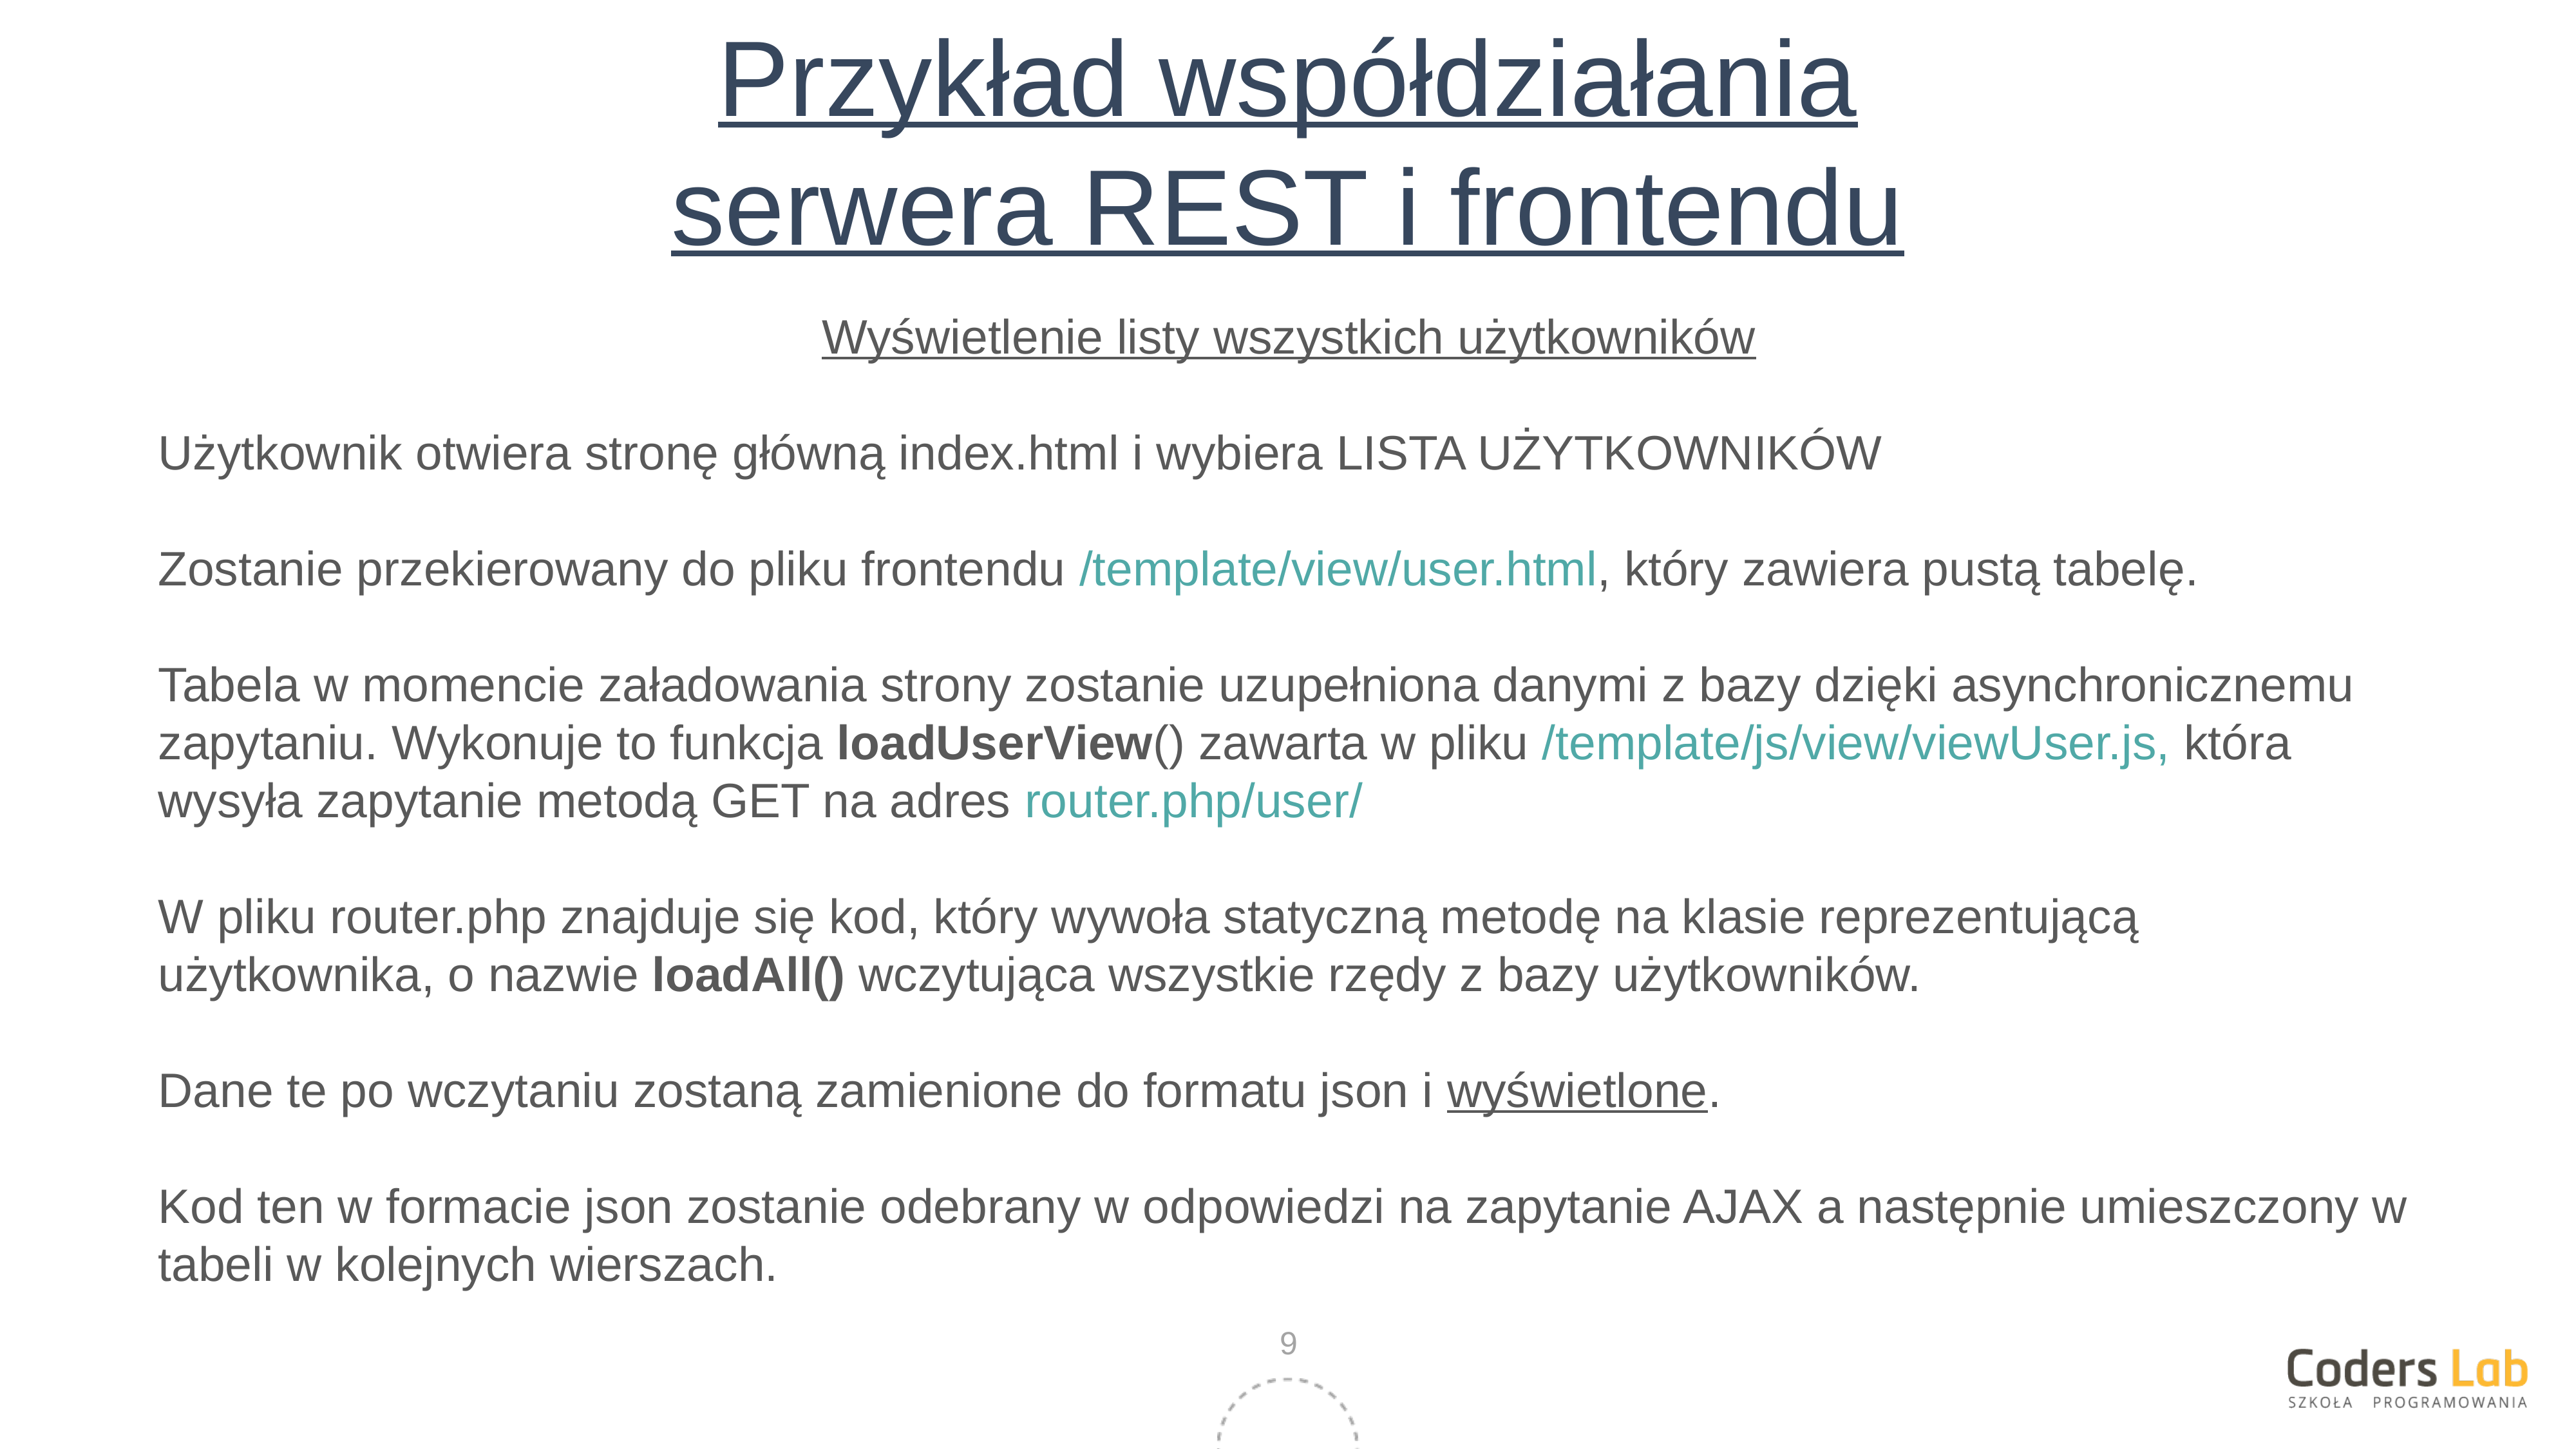

# Przykład współdziałania serwera REST i frontendu

Wyświetlenie listy wszystkich użytkowników

Użytkownik otwiera stronę główną index.html i wybiera LISTA UŻYTKOWNIKÓW

Zostanie przekierowany do pliku frontendu /template/view/user.html, który zawiera pustą tabelę.

Tabela w momencie załadowania strony zostanie uzupełniona danymi z bazy dzięki asynchronicznemu zapytaniu. Wykonuje to funkcja loadUserView() zawarta w pliku /template/js/view/viewUser.js, która wysyła zapytanie metodą GET na adres router.php/user/

W pliku router.php znajduje się kod, który wywoła statyczną metodę na klasie reprezentującą użytkownika, o nazwie loadAll() wczytująca wszystkie rzędy z bazy użytkowników.

Dane te po wczytaniu zostaną zamienione do formatu json i wyświetlone.

Kod ten w formacie json zostanie odebrany w odpowiedzi na zapytanie AJAX a następnie umieszczony w tabeli w kolejnych wierszach.
9